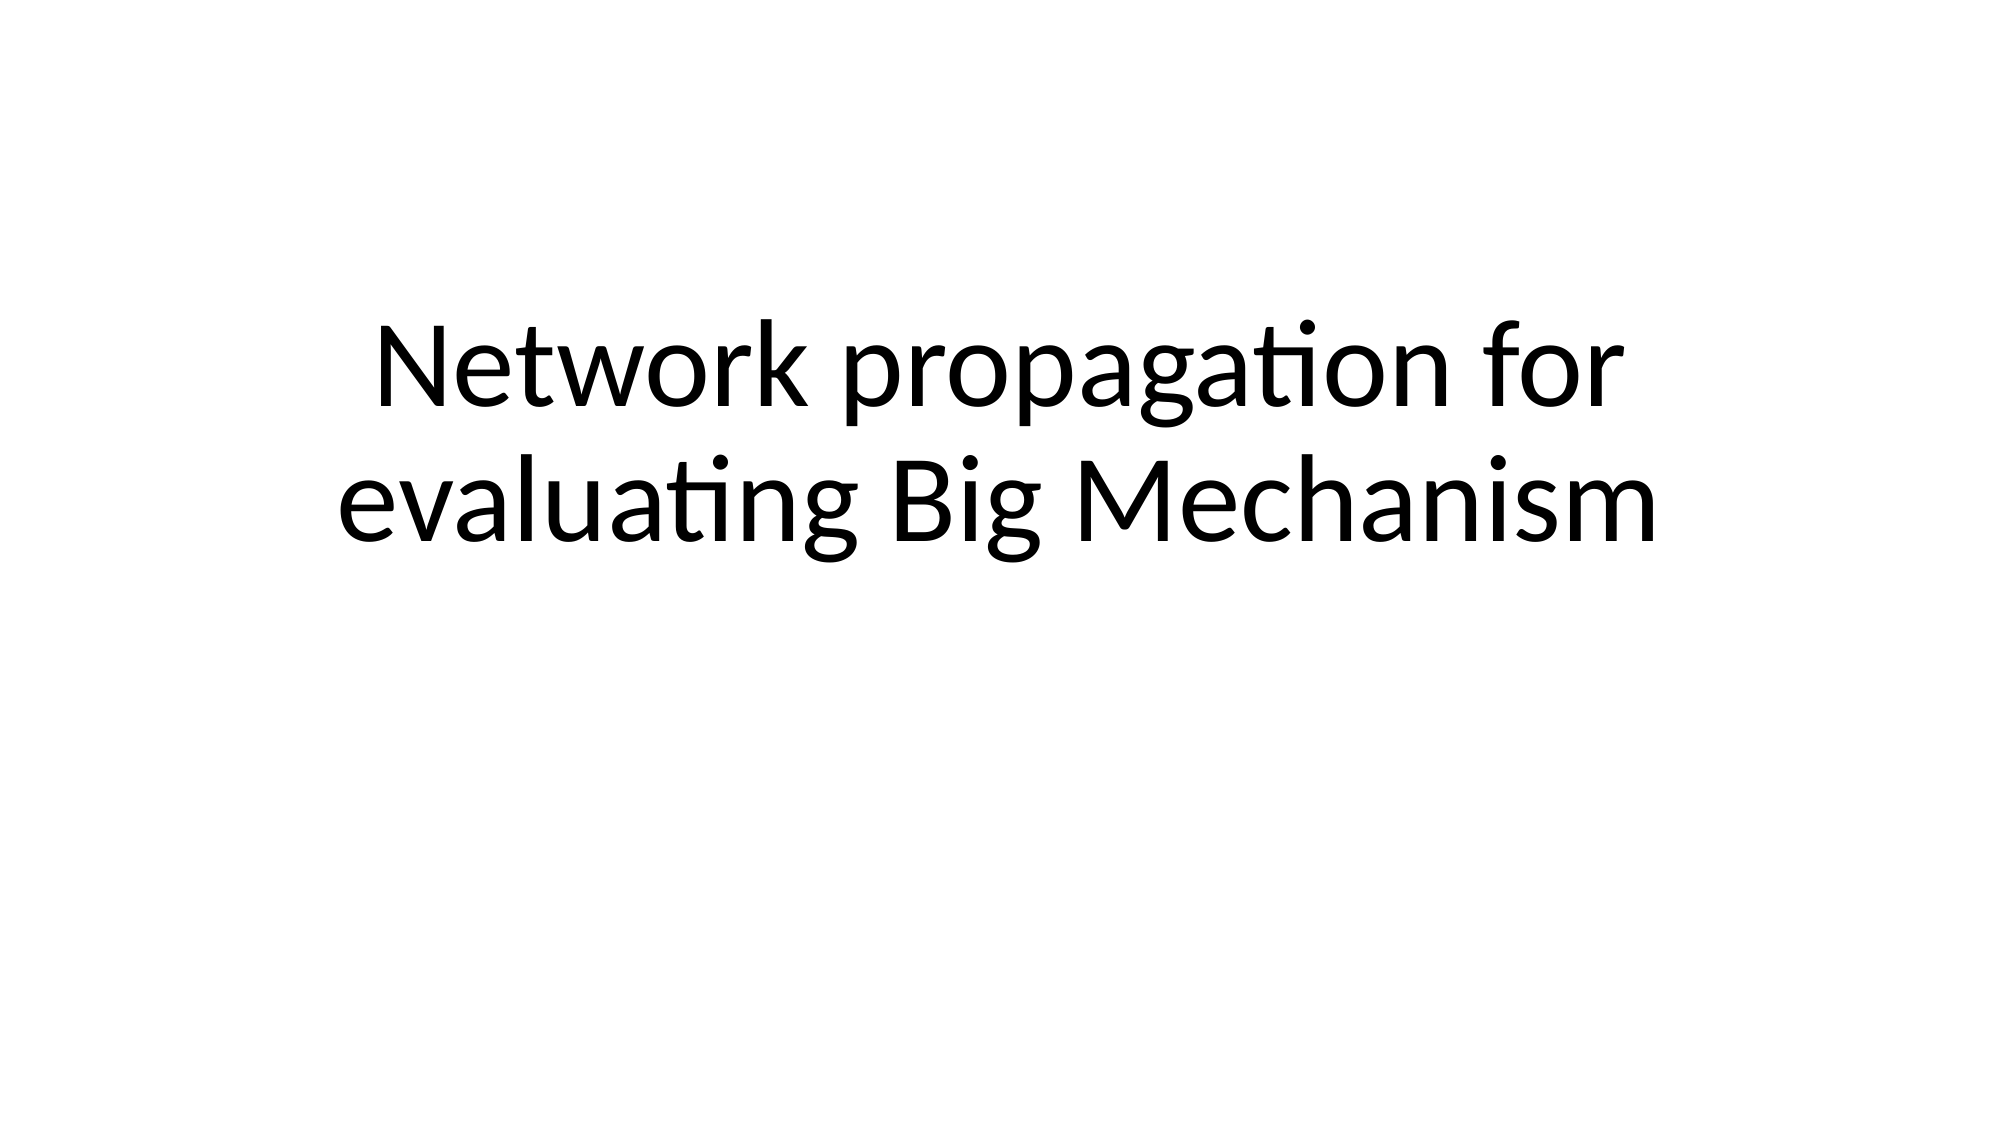

# Network propagation for evaluating Big Mechanism